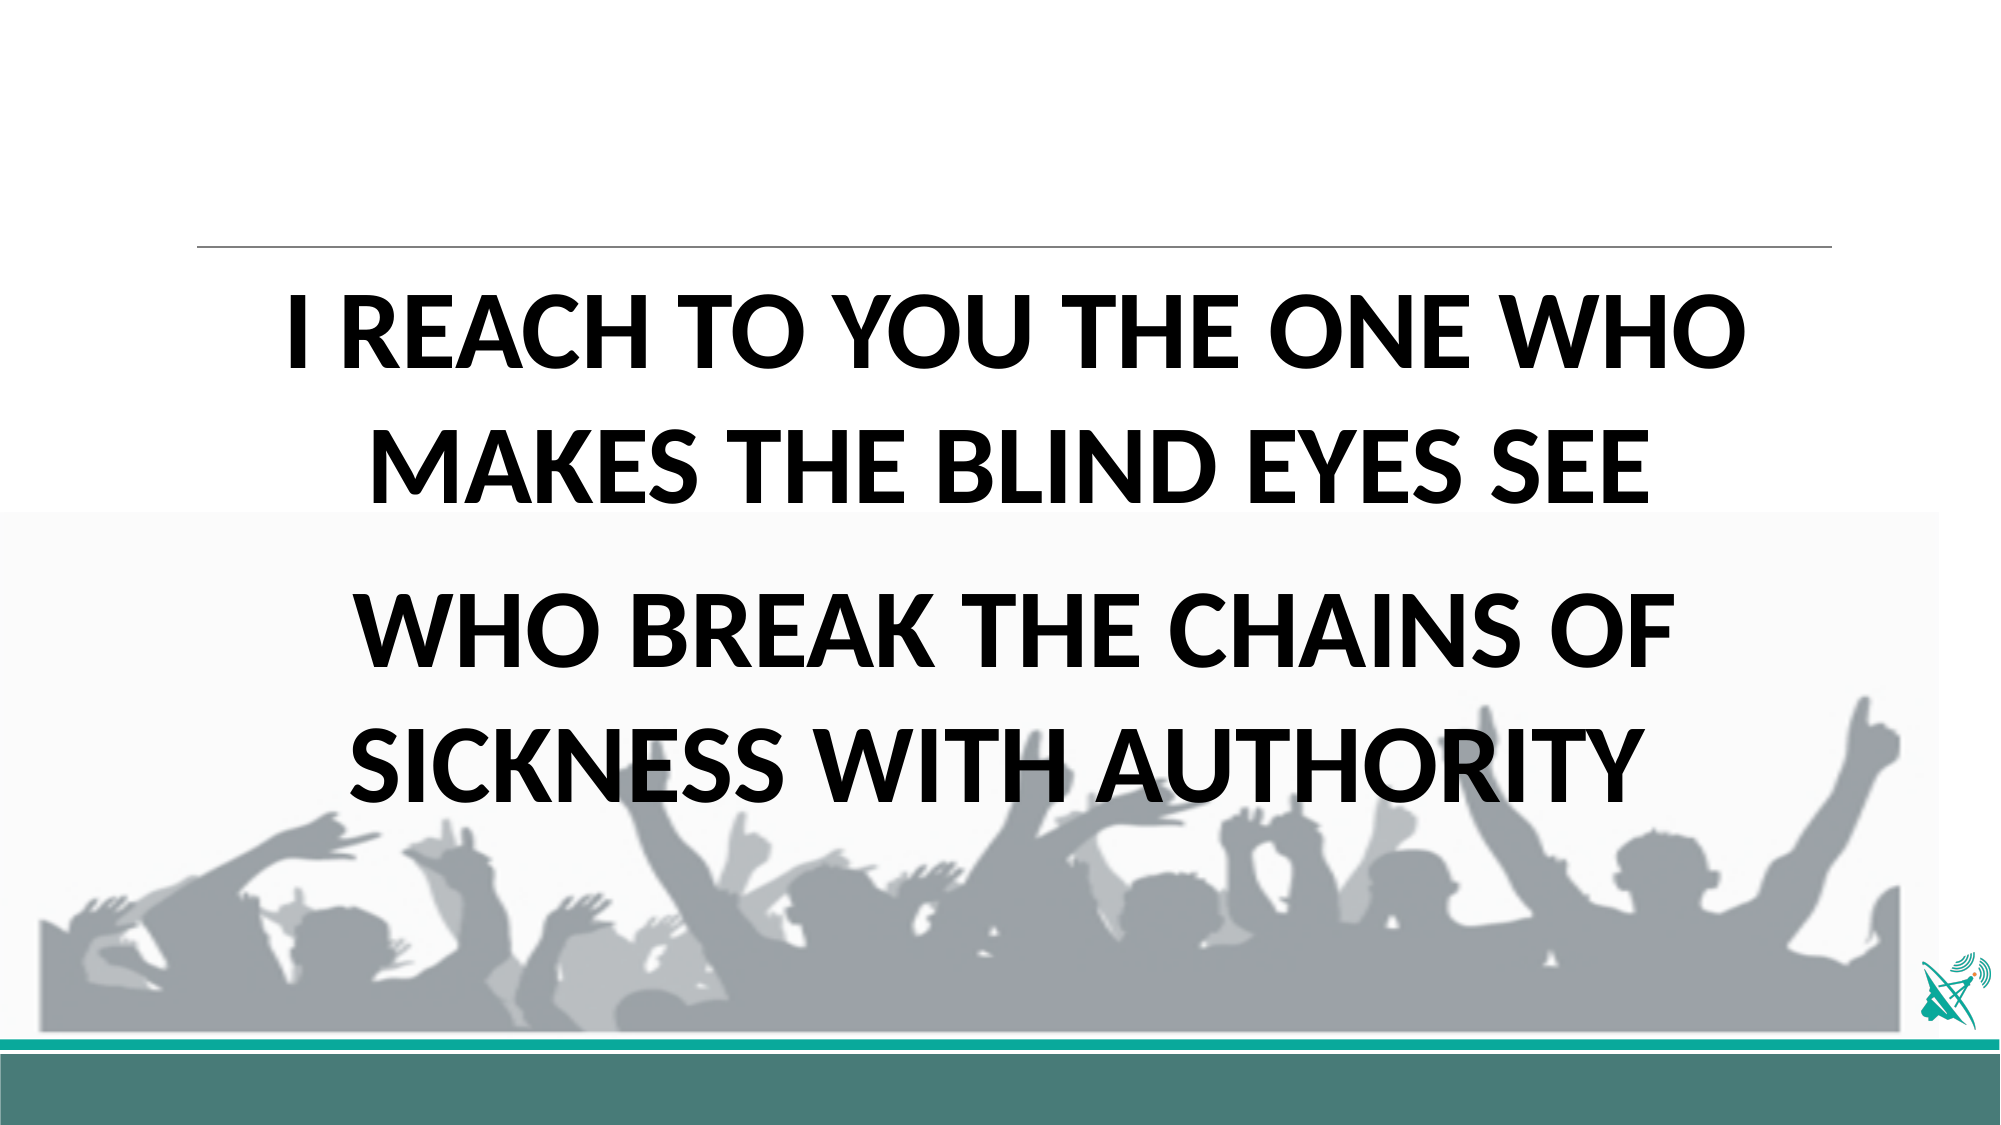

I REACH TO YOU THE ONE WHO MAKES THE BLIND EYES SEE
WHO BREAK THE CHAINS OF SICKNESS WITH AUTHORITY